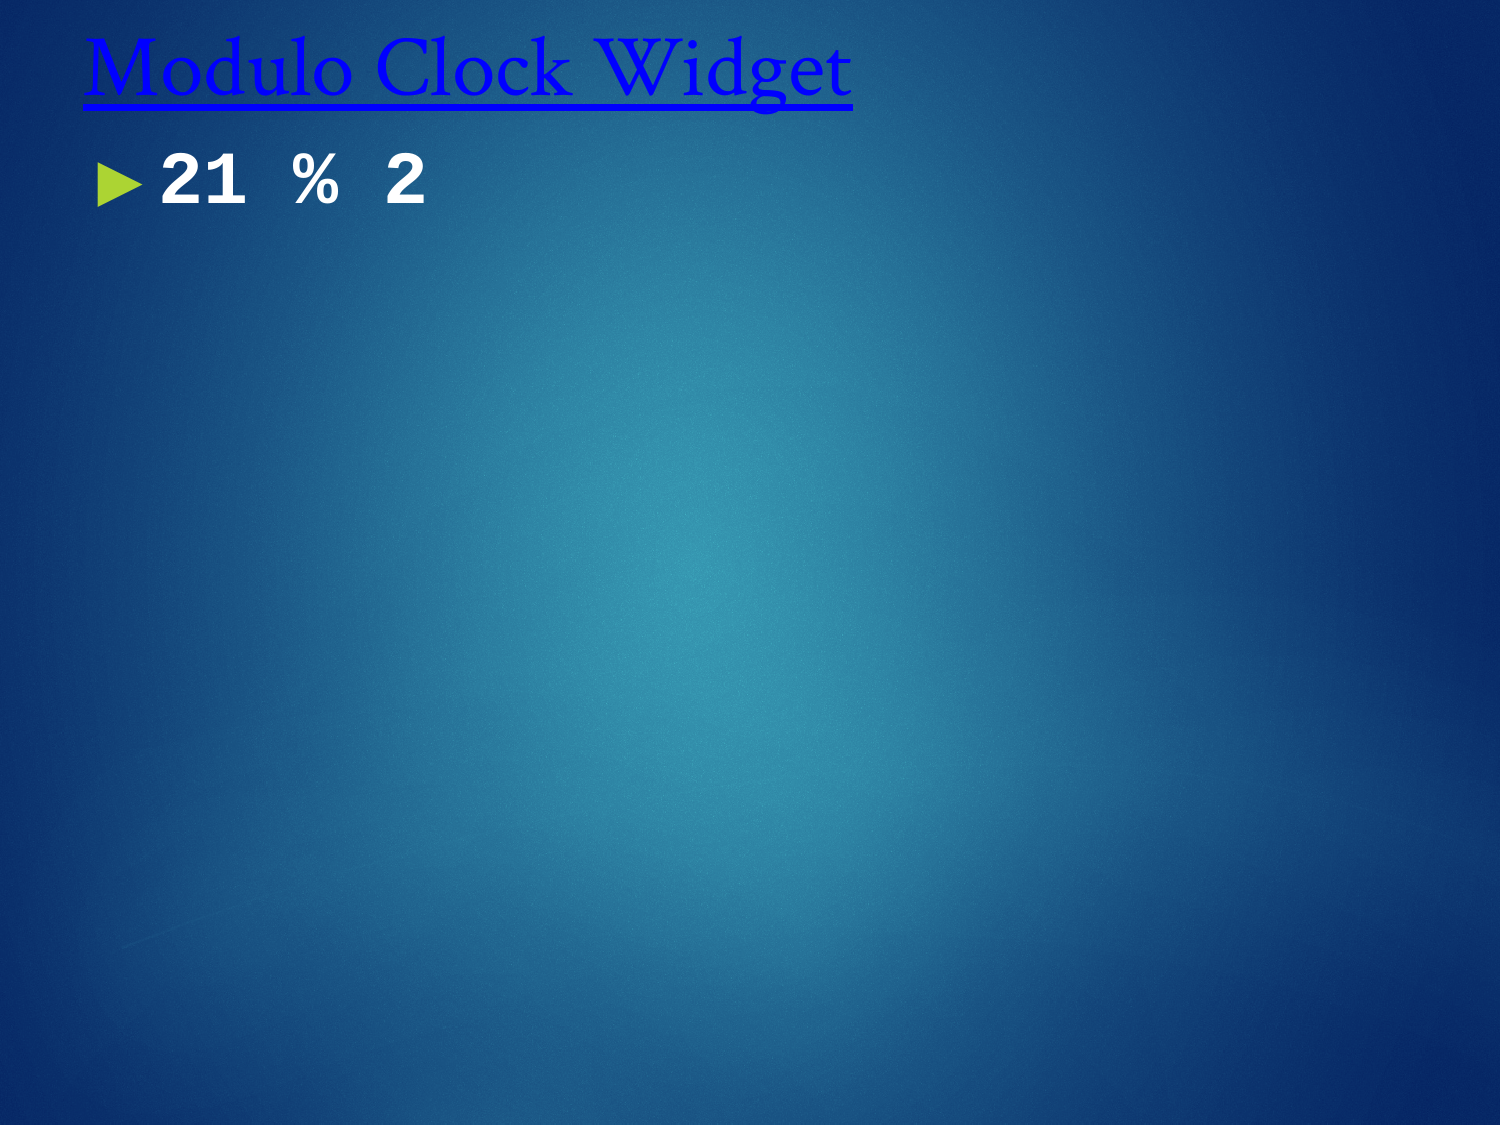

# Modulo Clock Widget
21 % 2